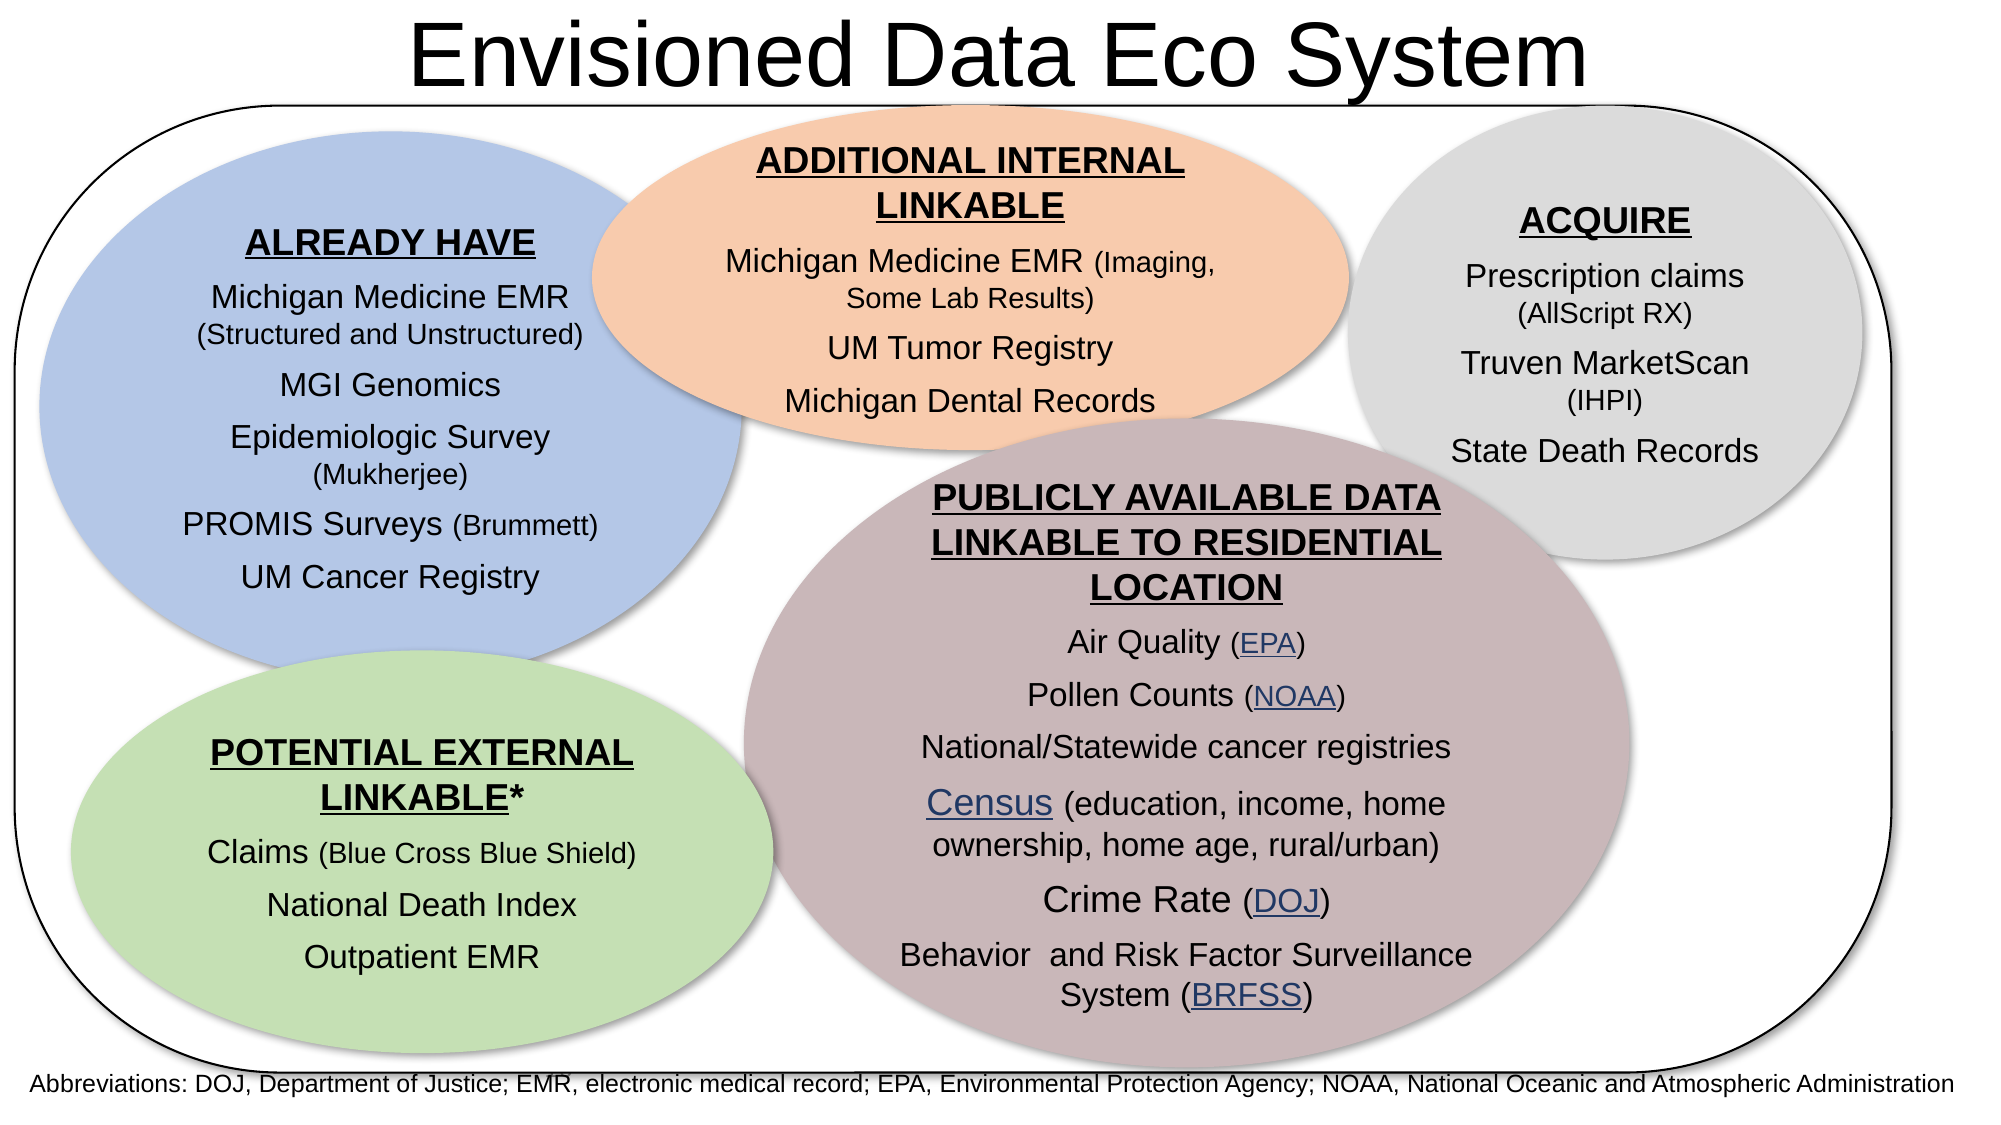

Envisioned Data Eco System

ACQUIRE
Prescription claims (AllScript RX)
Truven MarketScan (IHPI)
State Death Records
ADDITIONAL INTERNAL LINKABLE
Michigan Medicine EMR (Imaging, Some Lab Results)
UM Tumor Registry
Michigan Dental Records
ALREADY HAVE
Michigan Medicine EMR (Structured and Unstructured)
MGI Genomics
Epidemiologic Survey (Mukherjee)
PROMIS Surveys (Brummett)
UM Cancer Registry
PUBLICLY AVAILABLE DATA LINKABLE TO RESIDENTIAL LOCATION
Air Quality (EPA)
Pollen Counts (NOAA)
National/Statewide cancer registries
Census (education, income, home ownership, home age, rural/urban)
Crime Rate (DOJ)
Behavior  and Risk Factor Surveillance System (BRFSS)
POTENTIAL EXTERNAL LINKABLE*
Claims (Blue Cross Blue Shield)
National Death Index
Outpatient EMR
16
Abbreviations: DOJ, Department of Justice; EMR, electronic medical record; EPA, Environmental Protection Agency; NOAA, National Oceanic and Atmospheric Administration